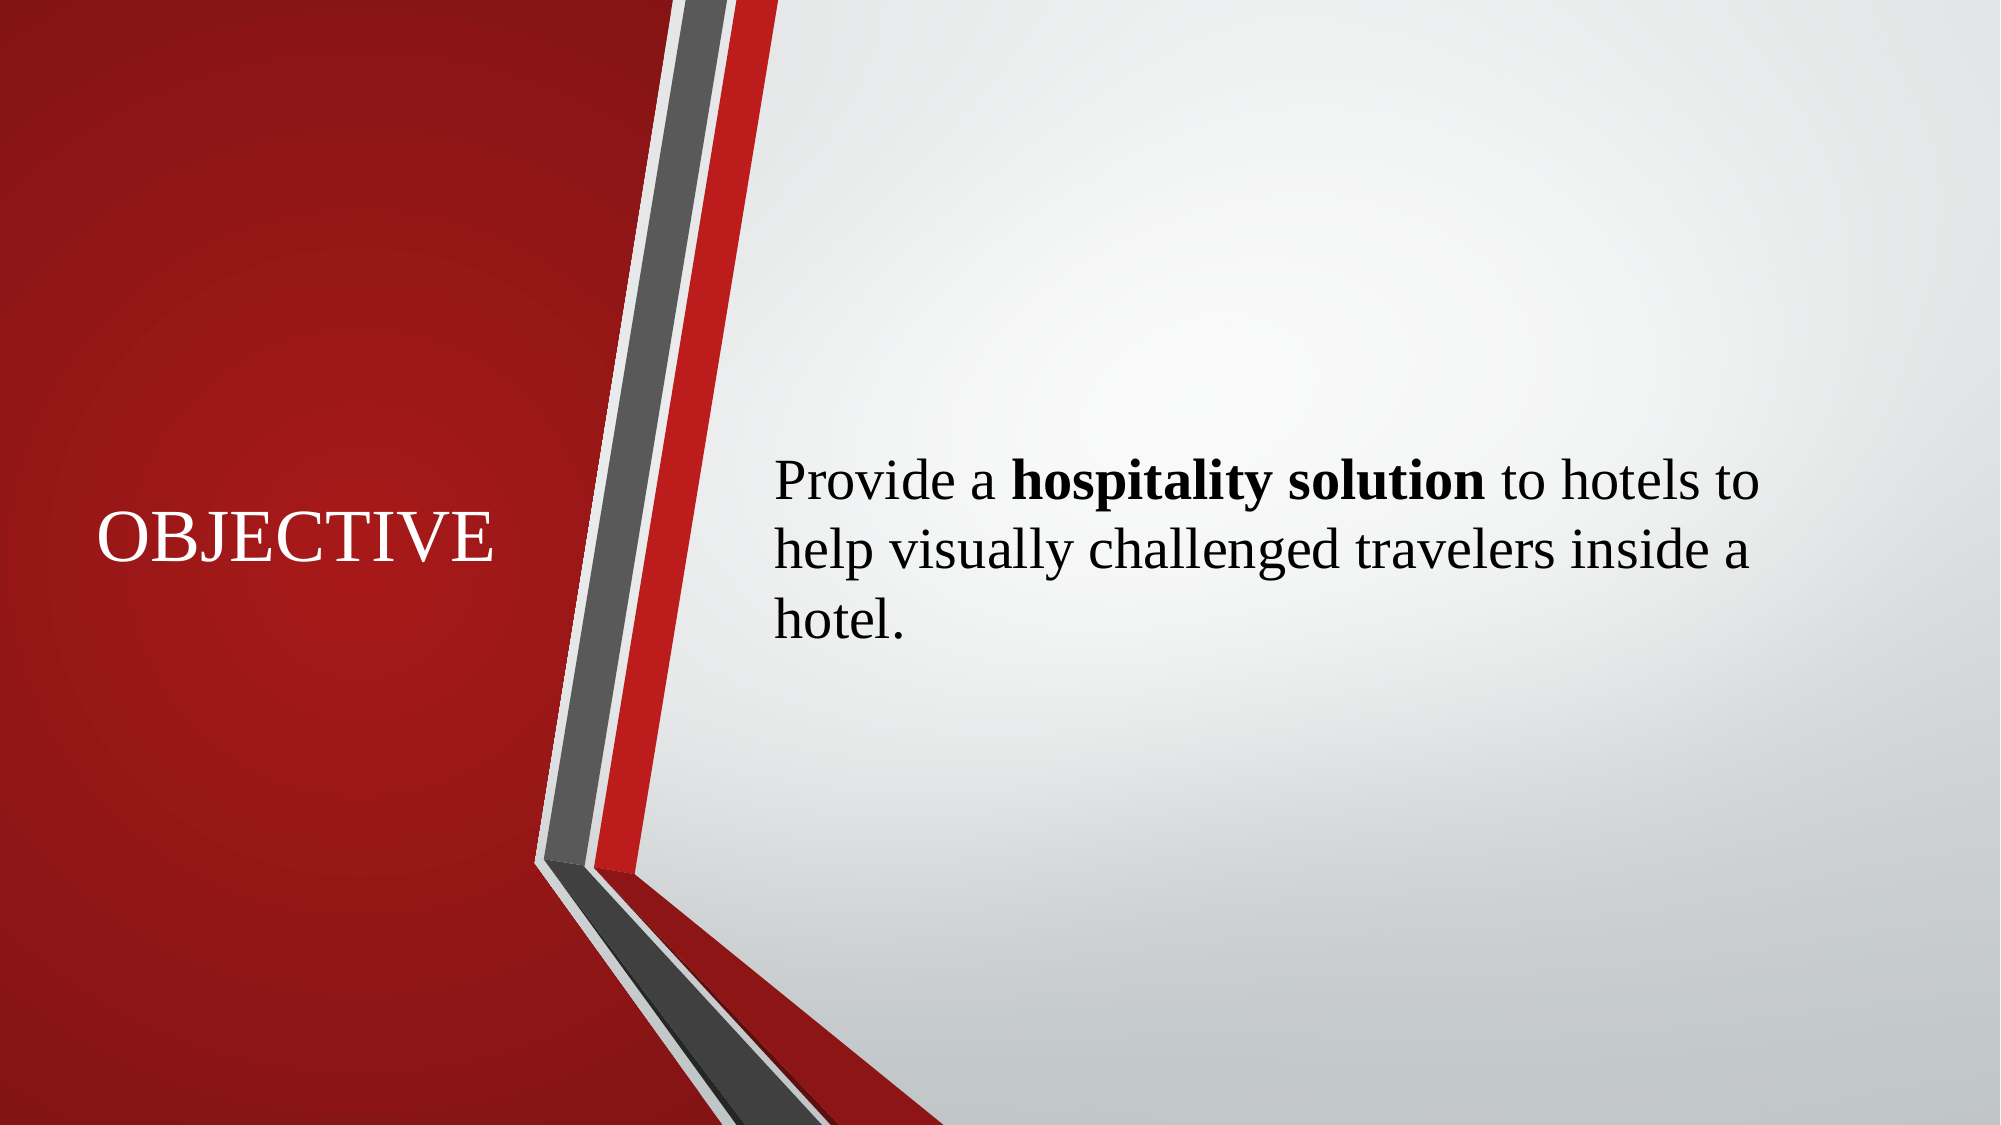

# OBJECTIVE

Provide a hospitality solution to hotels to help visually challenged travelers inside a hotel.